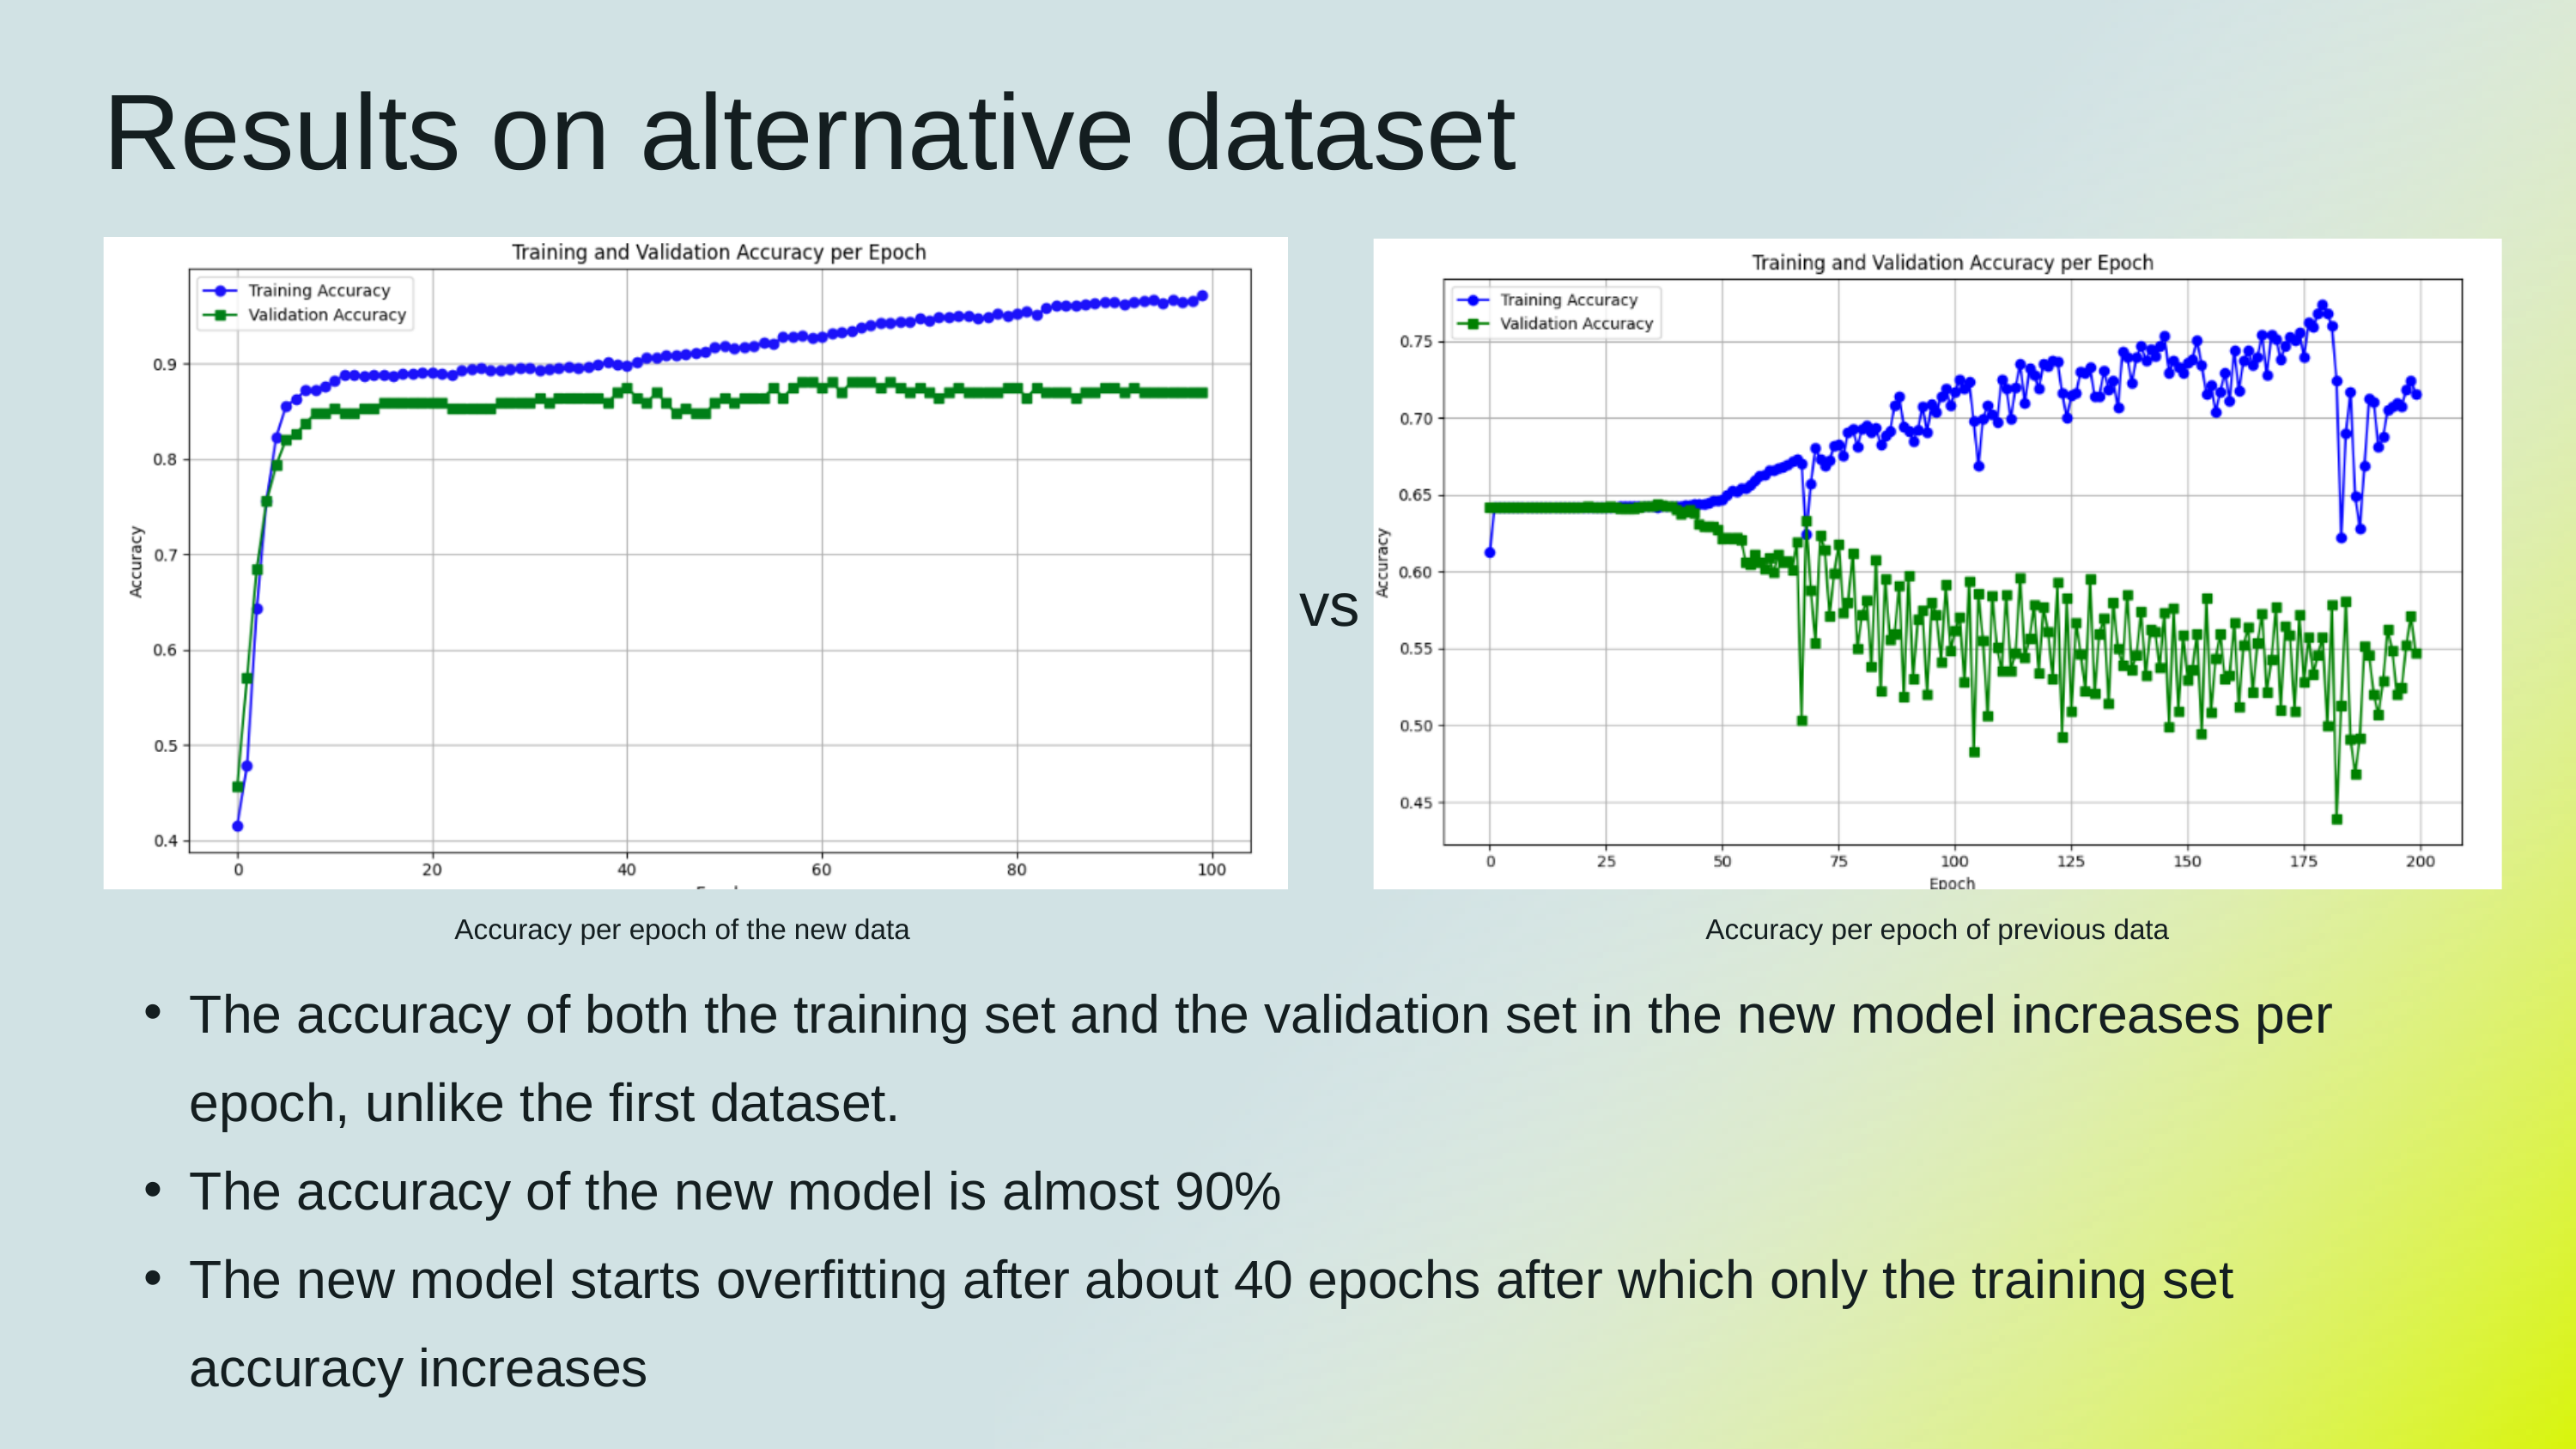

Results on alternative dataset

vs
Accuracy per epoch of the new data
Accuracy per epoch of previous data
The accuracy of both the training set and the validation set in the new model increases per epoch, unlike the first dataset.
The accuracy of the new model is almost 90%
The new model starts overfitting after about 40 epochs after which only the training set accuracy increases